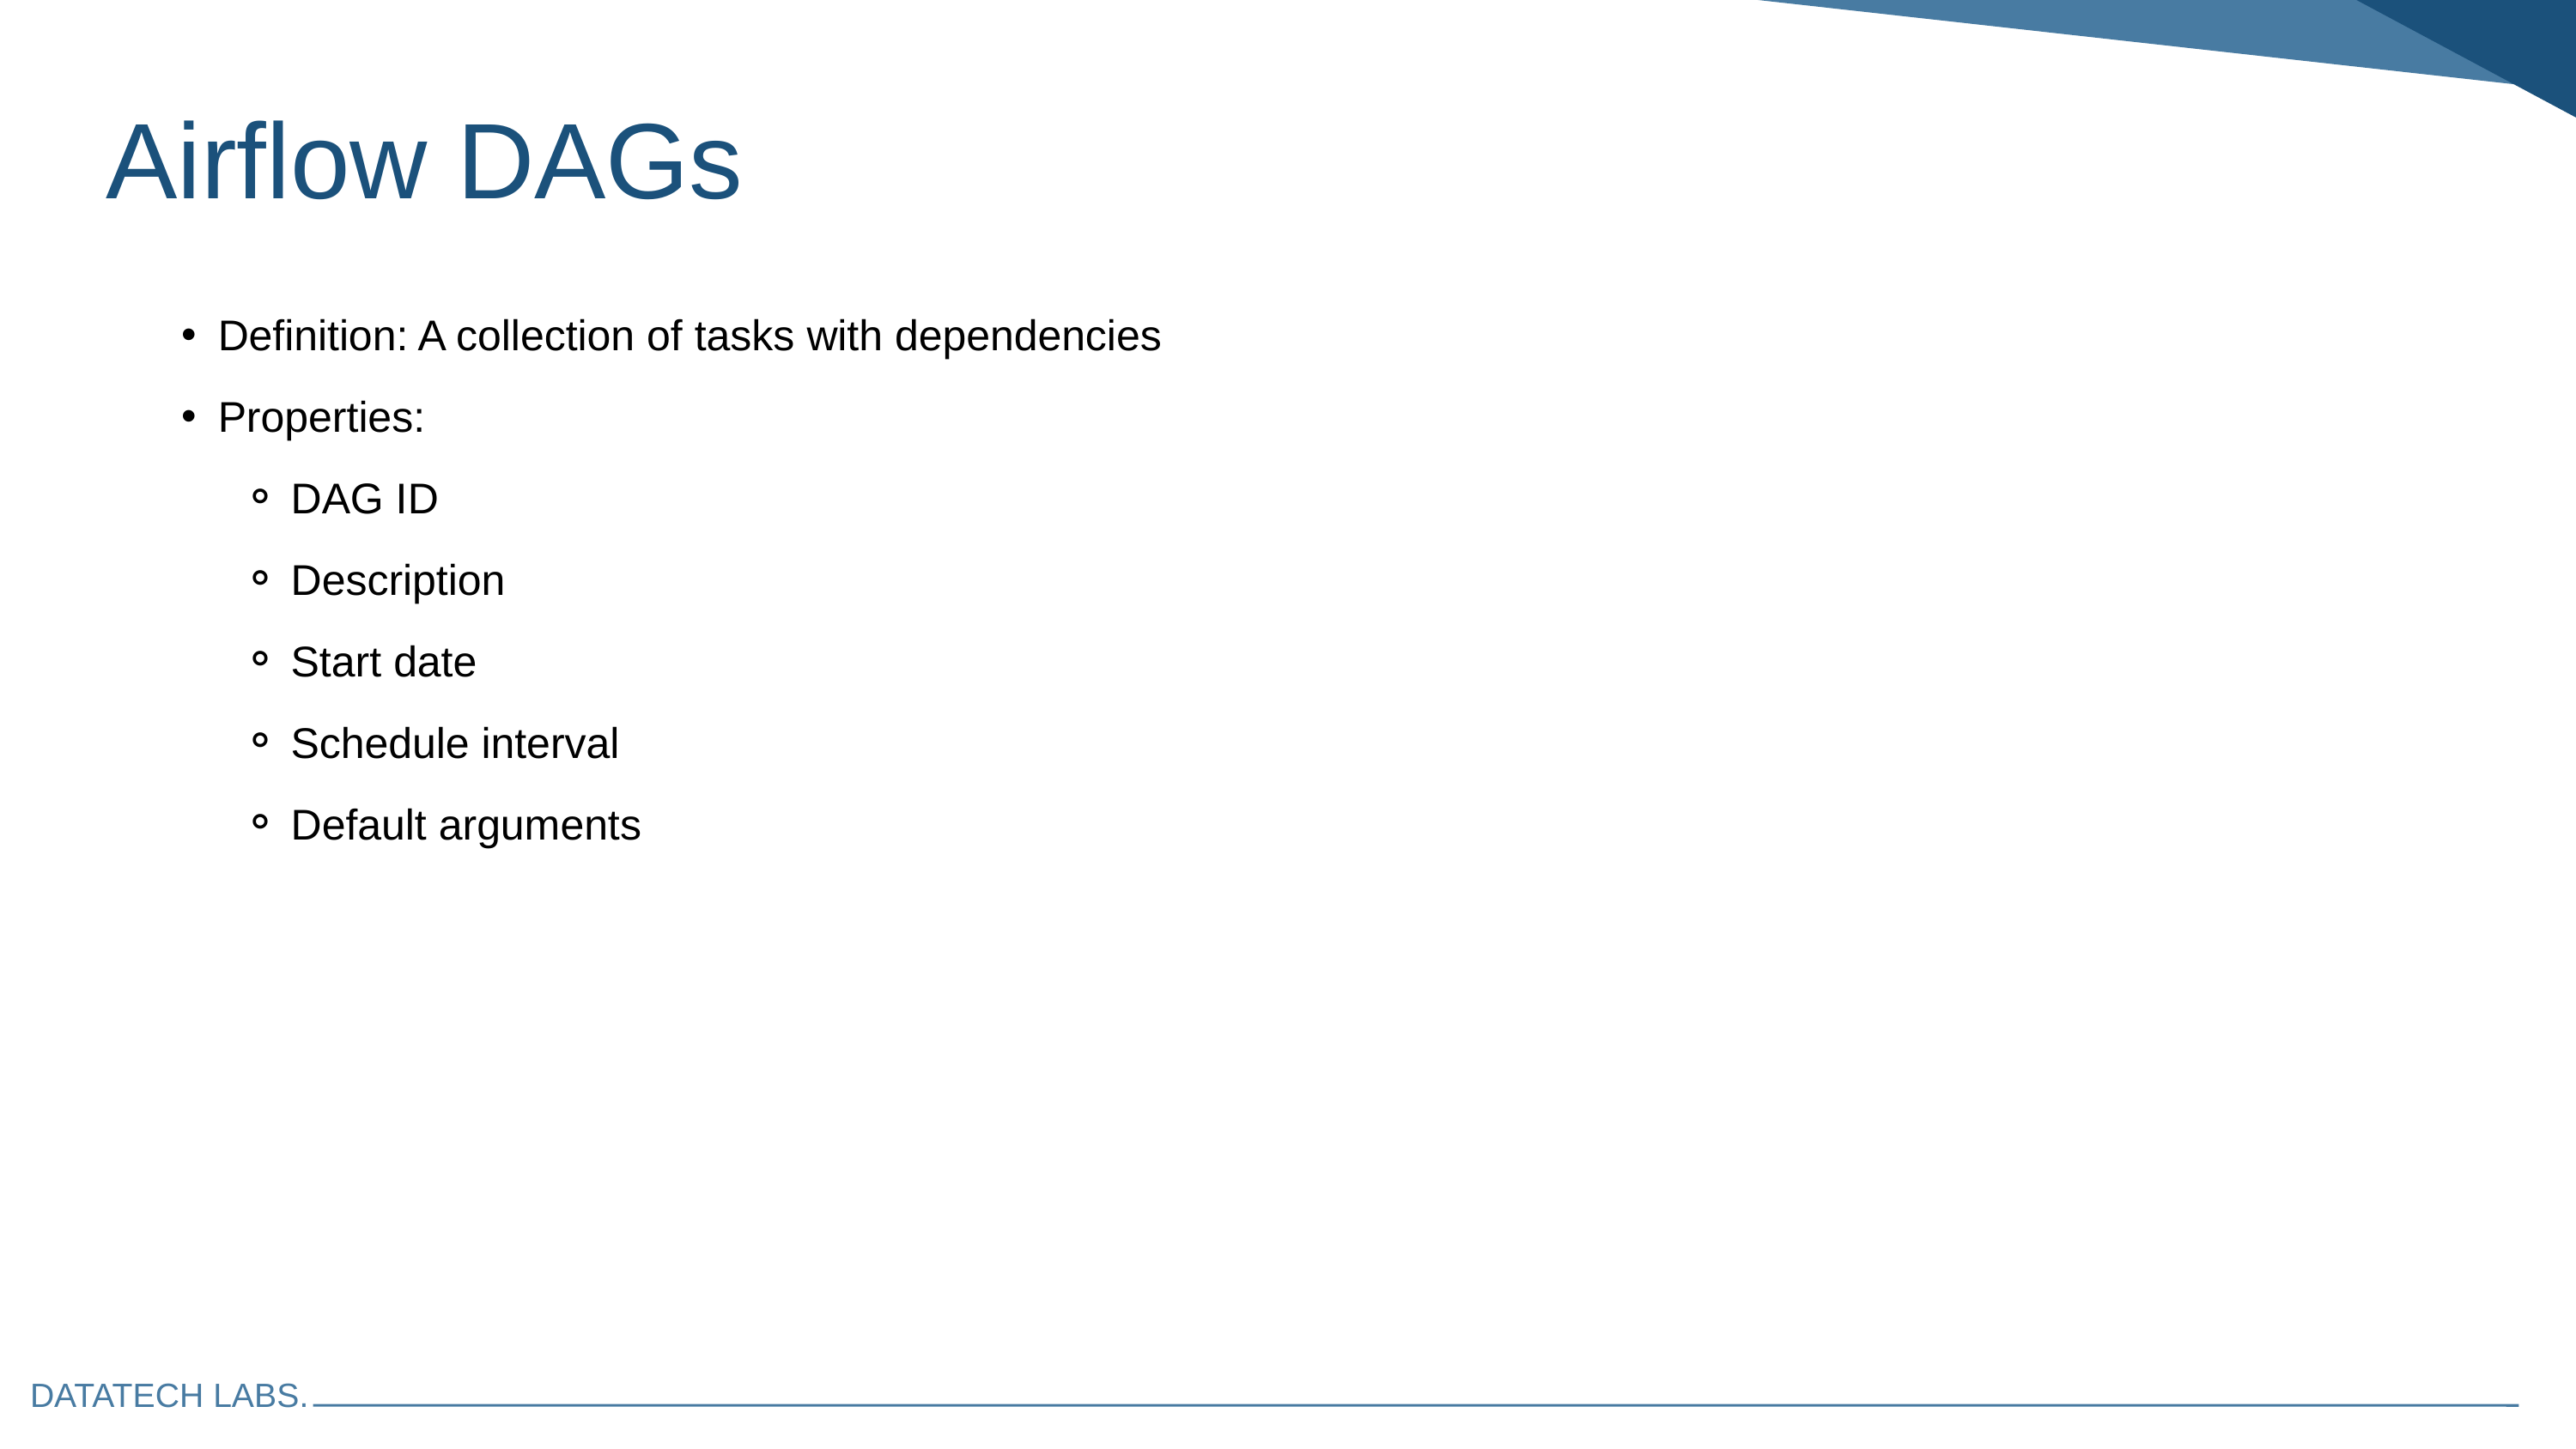

Airflow DAGs
Definition: A collection of tasks with dependencies
Properties:
DAG ID
Description
Start date
Schedule interval
Default arguments
DATATECH LABS.